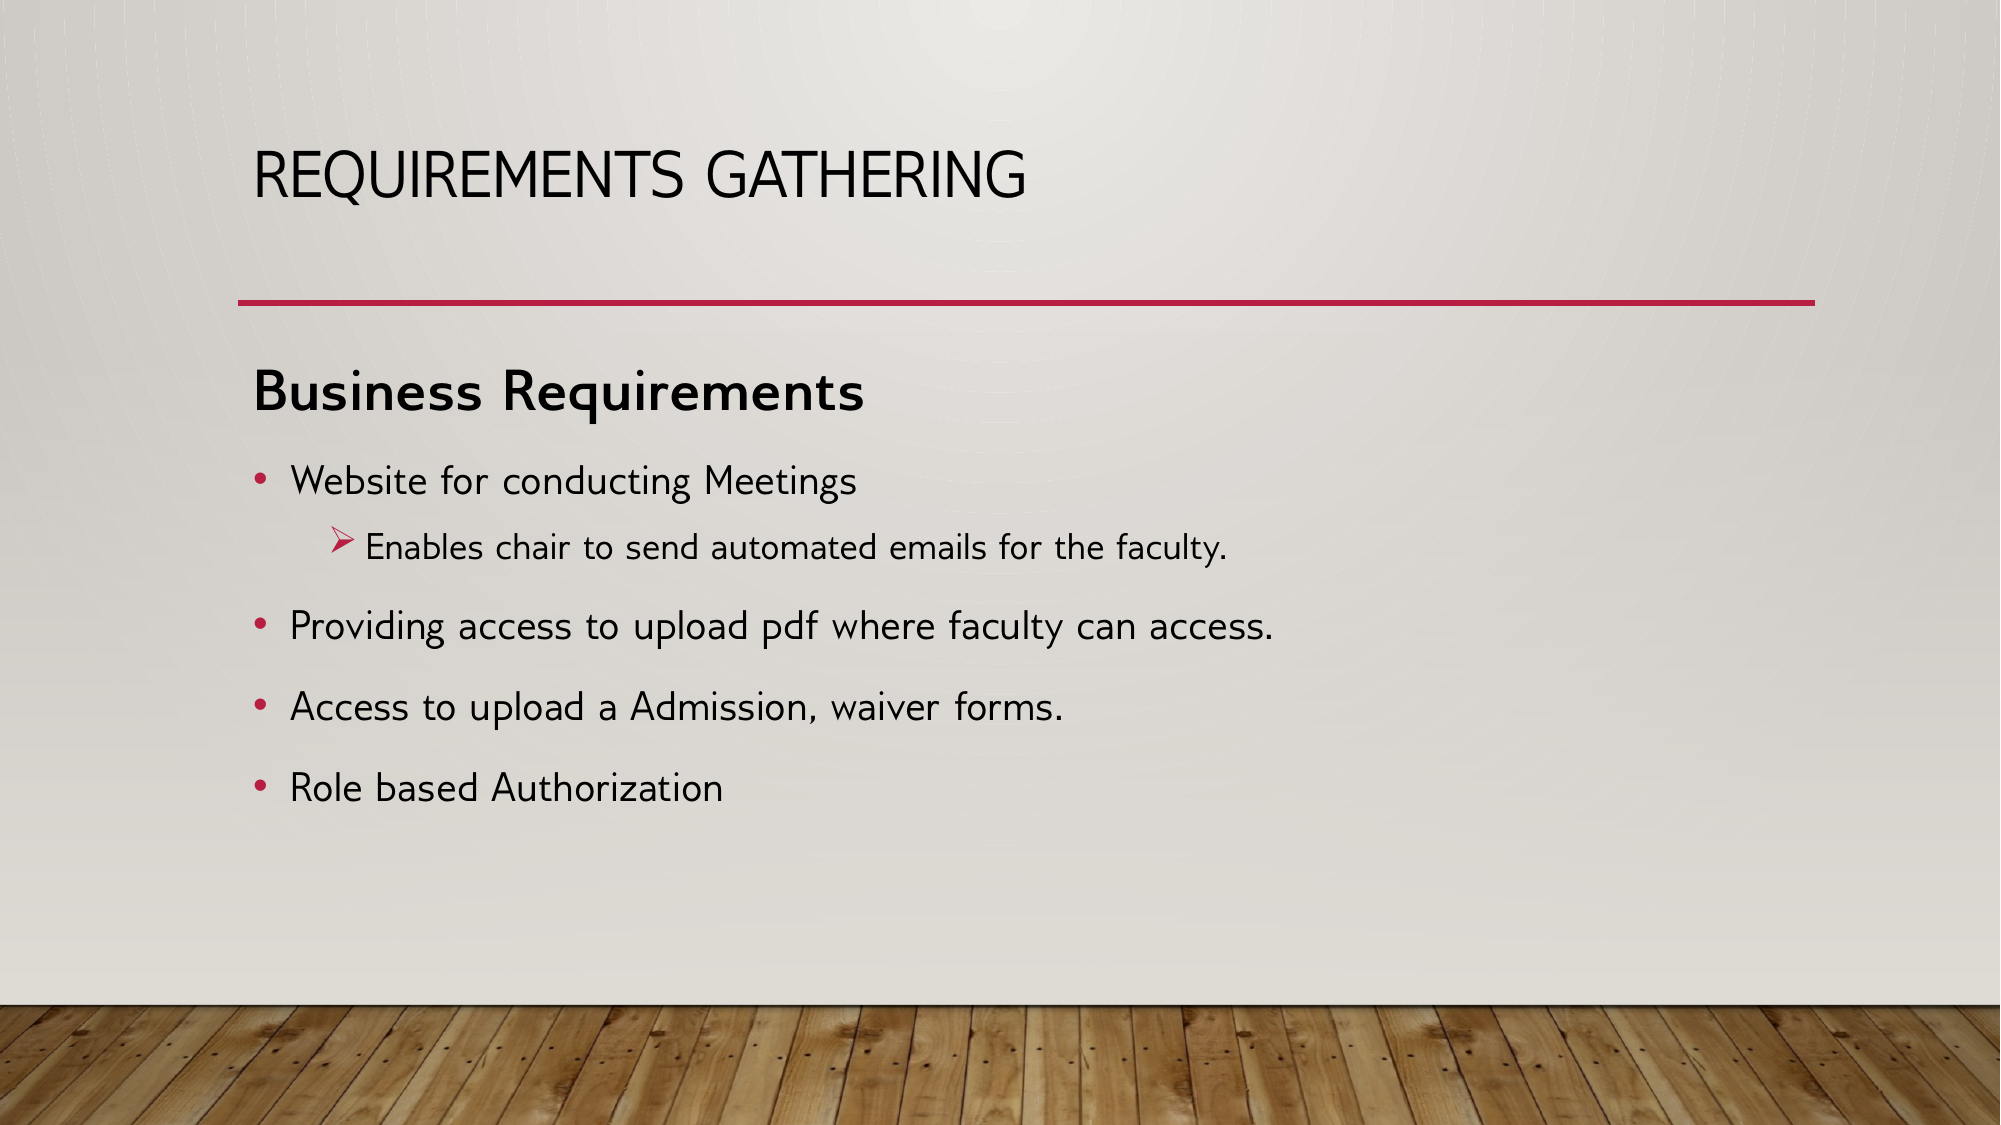

# Requirements gathering
Business Requirements
Website for conducting Meetings
Enables chair to send automated emails for the faculty.
Providing access to upload pdf where faculty can access.
Access to upload a Admission, waiver forms.
Role based Authorization